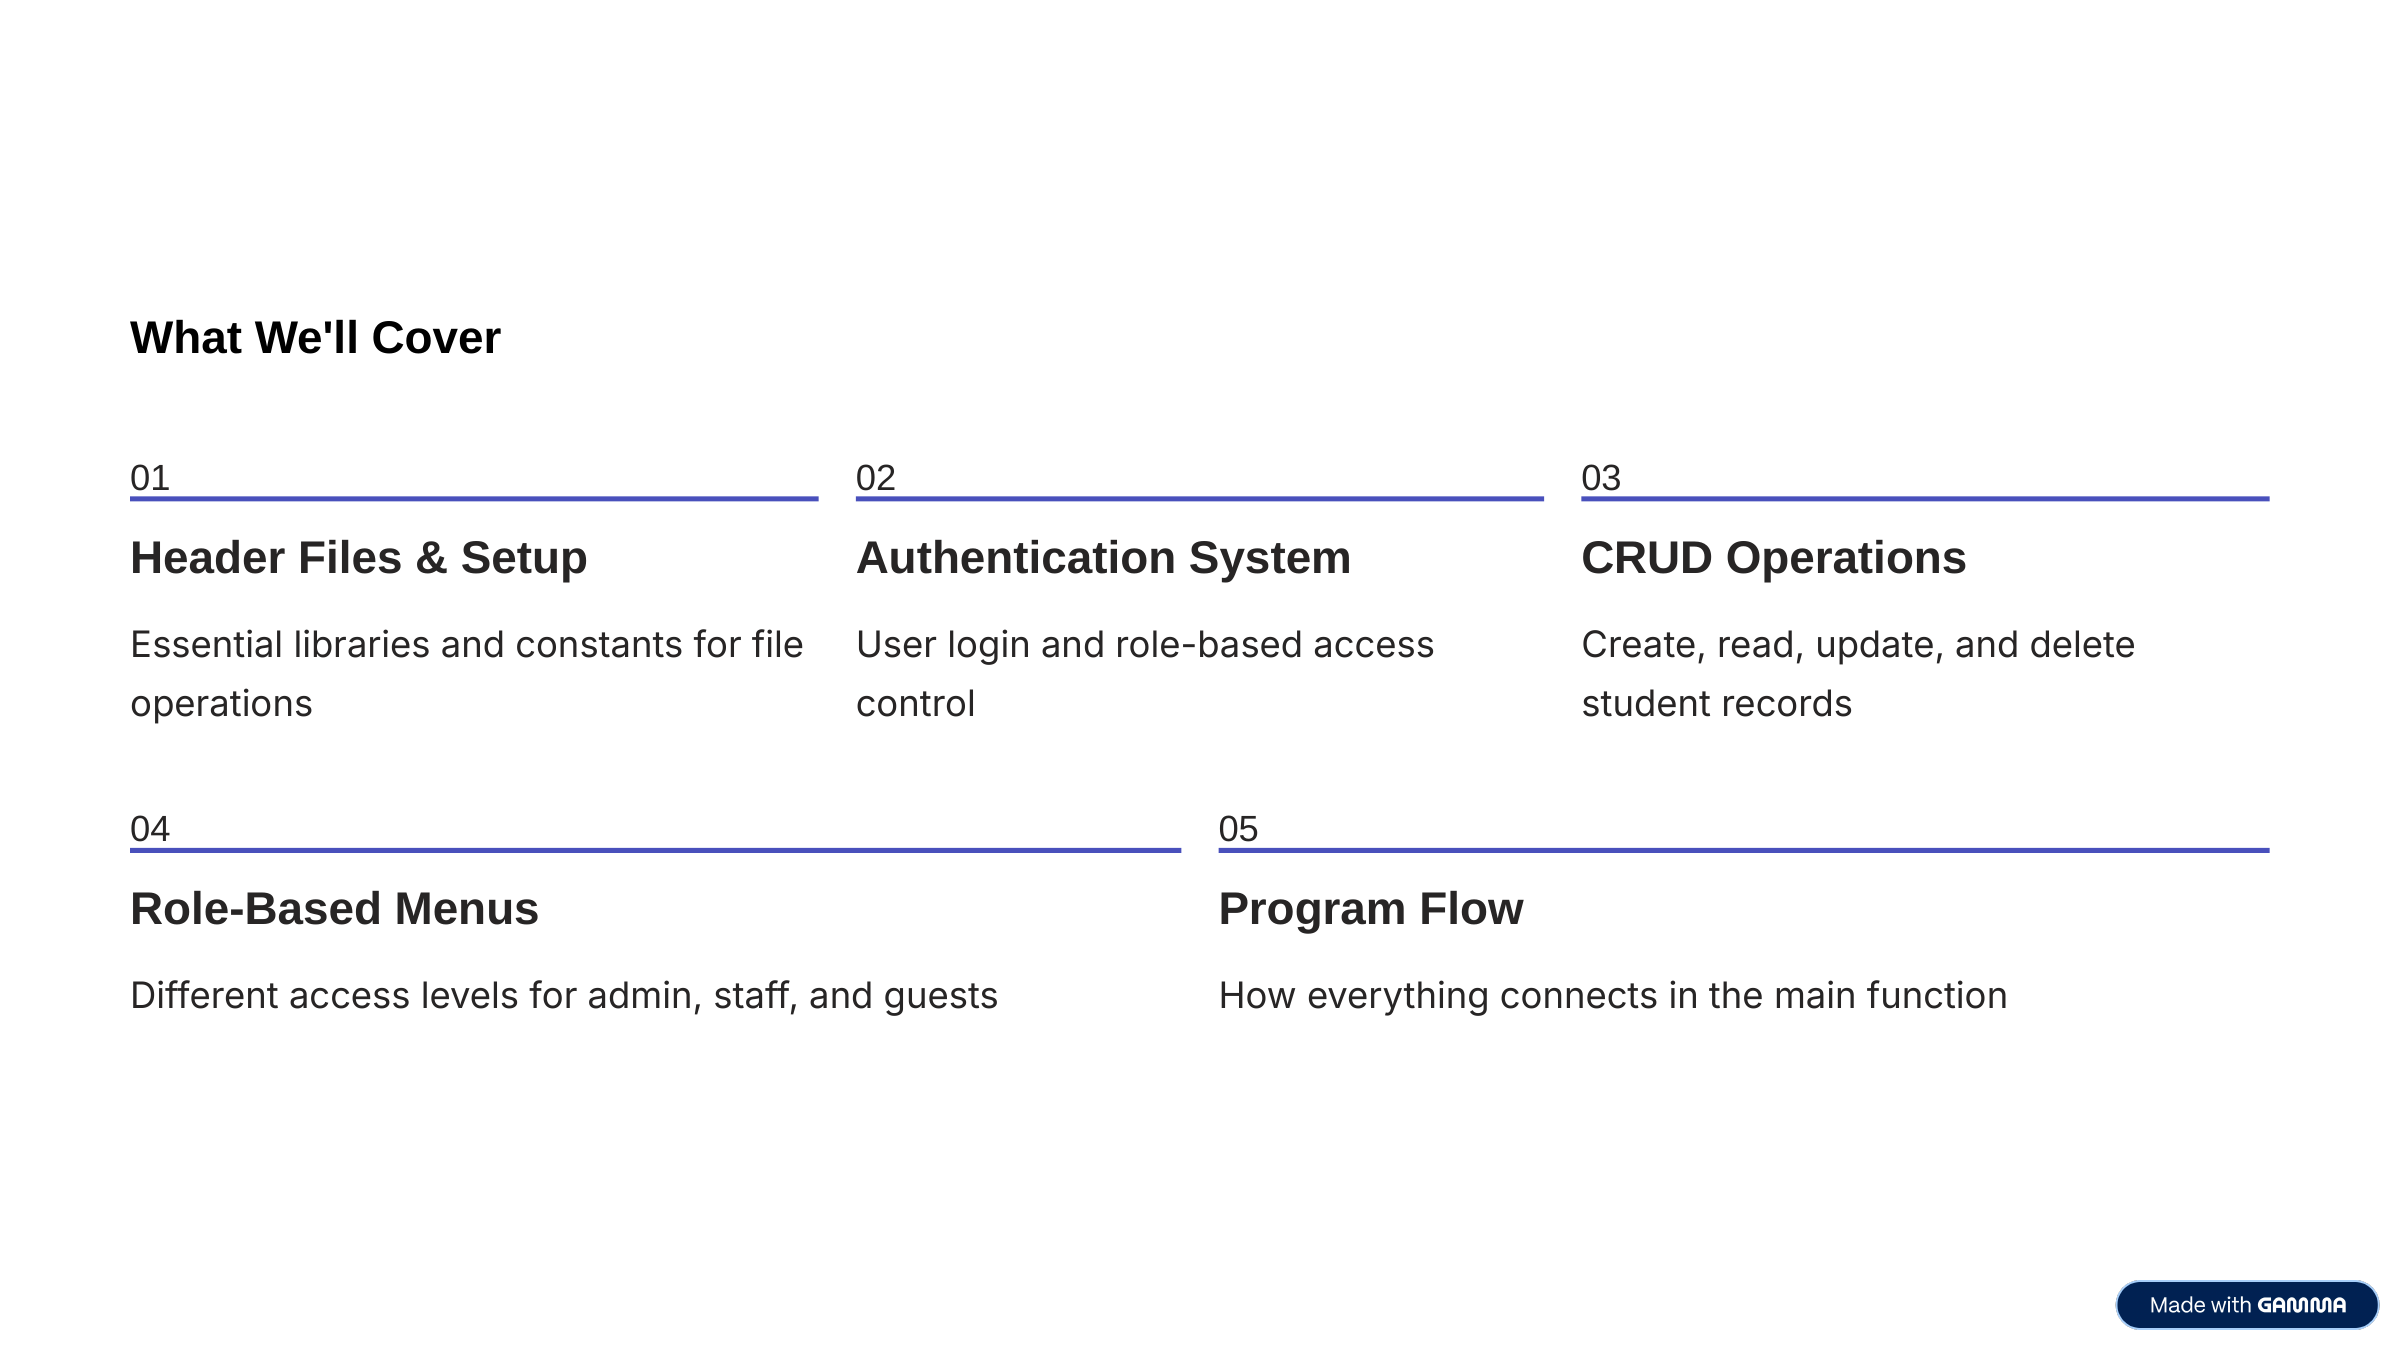

What We'll Cover
01
02
03

Header Files & Setup
Authentication System
CRUD Operations
Essential libraries and constants for file operations
User login and role-based access control
Create, read, update, and delete student records
04
05

Role-Based Menus
Program Flow
Different access levels for admin, staff, and guests
How everything connects in the main function